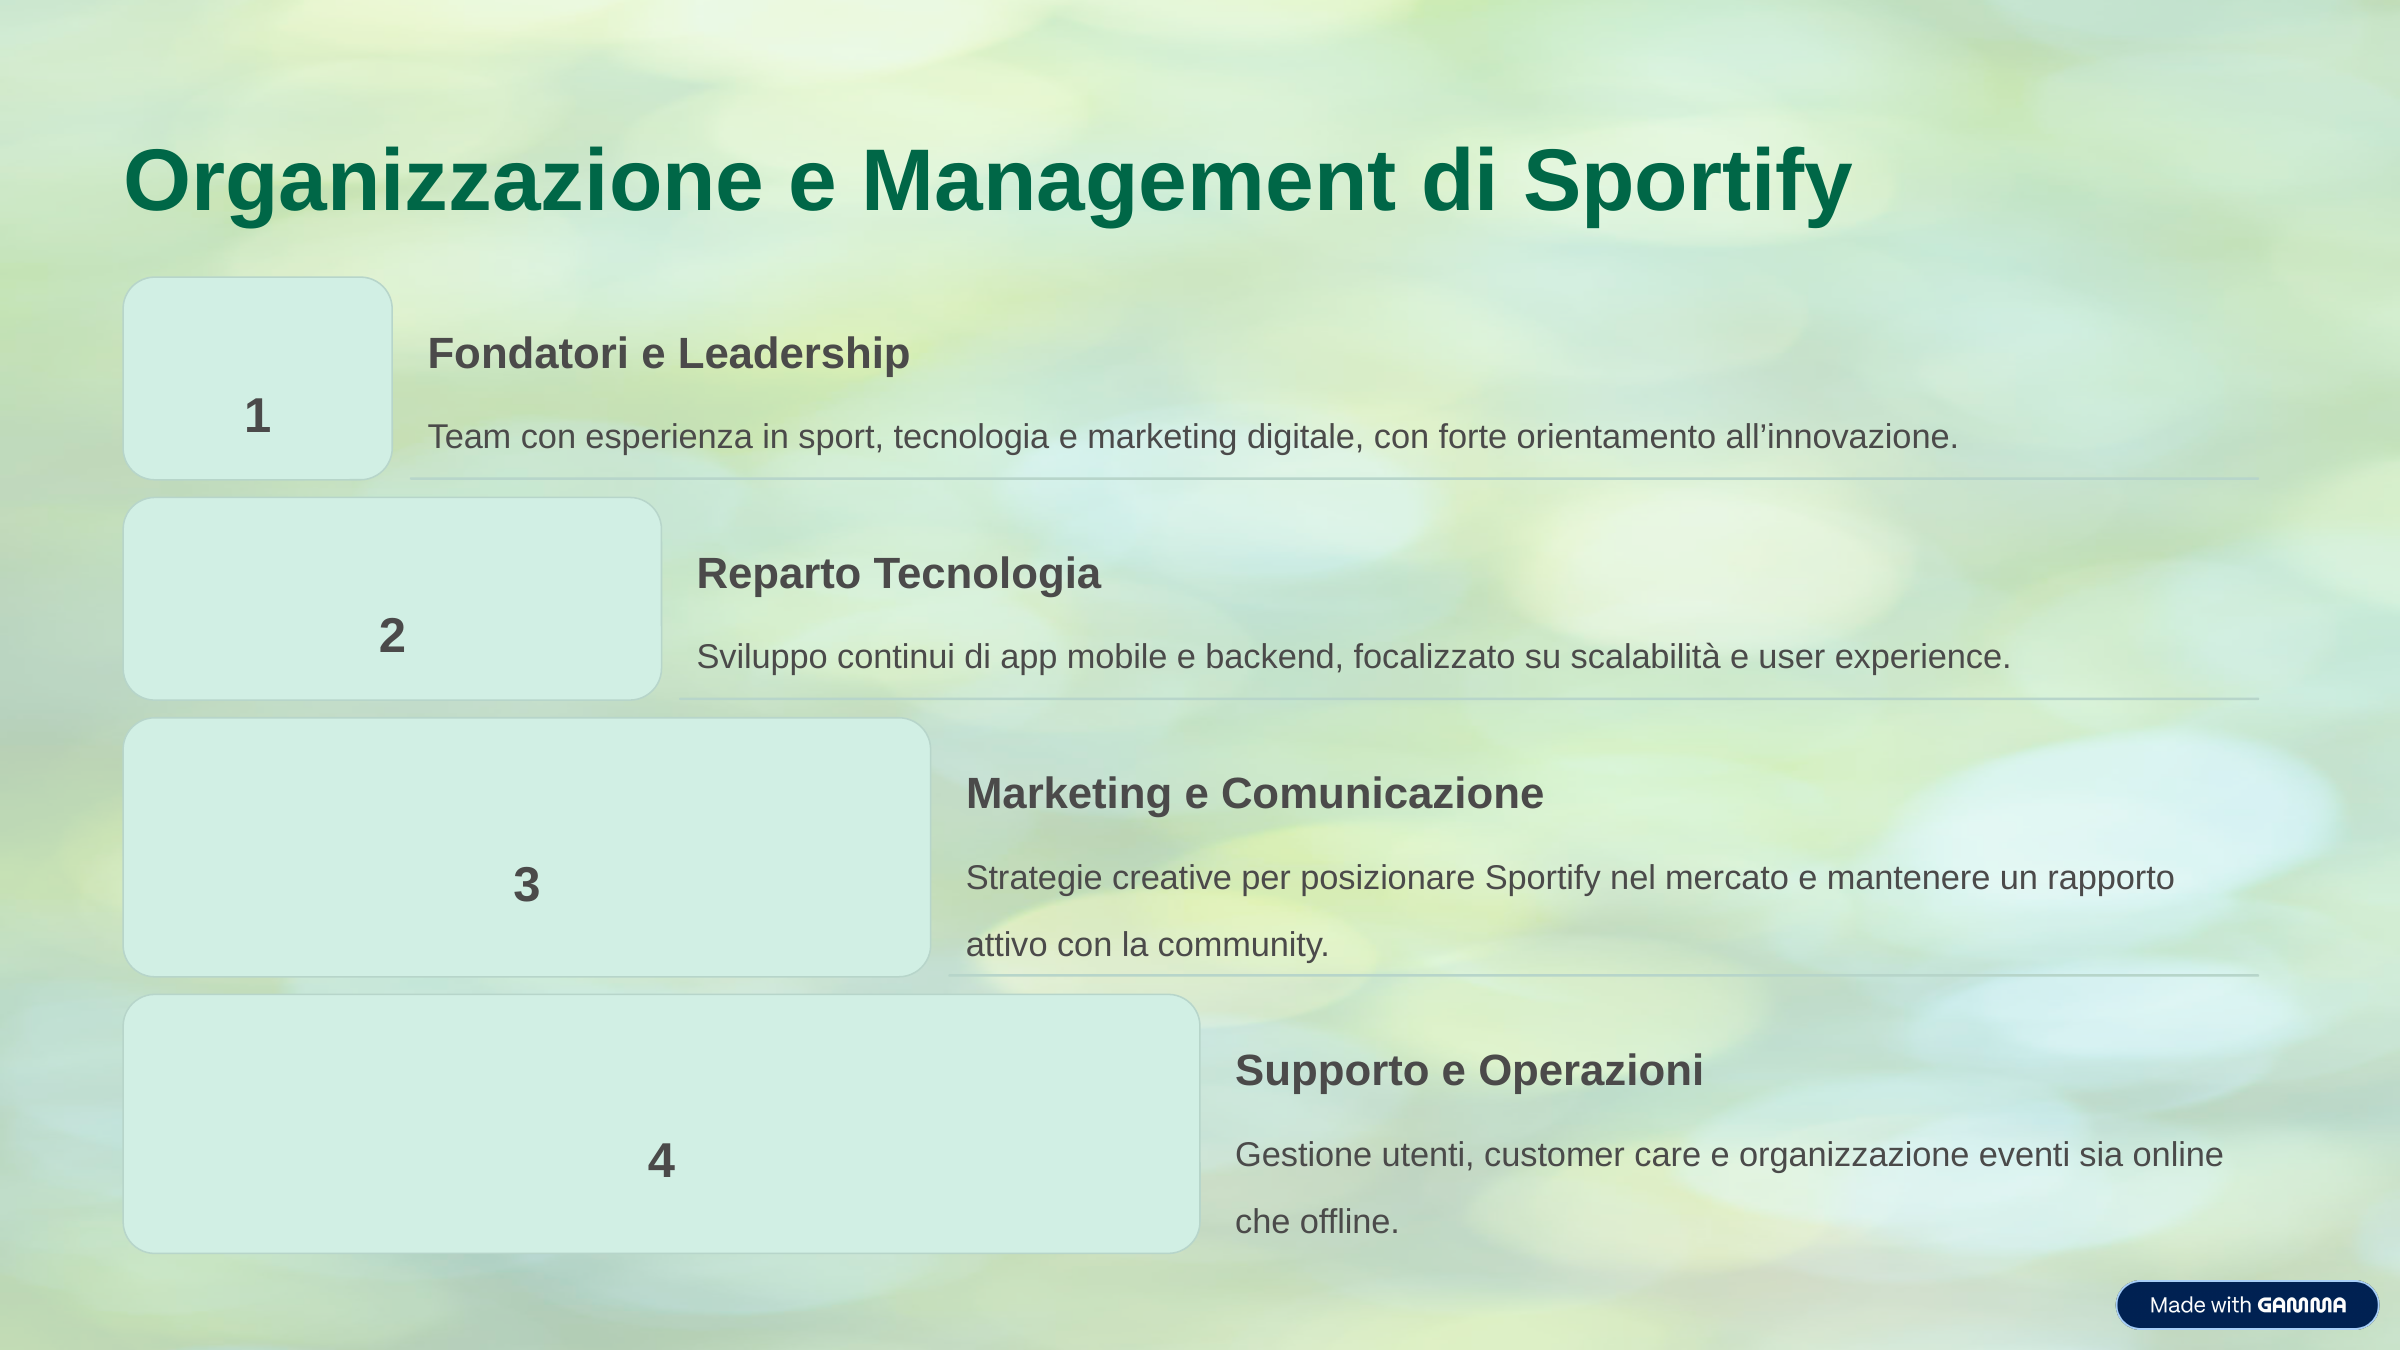

Organizzazione e Management di Sportify

Fondatori e Leadership
1
Team con esperienza in sport, tecnologia e marketing digitale, con forte orientamento all’innovazione.

Reparto Tecnologia
2
Sviluppo continui di app mobile e backend, focalizzato su scalabilità e user experience.

Marketing e Comunicazione
3
Strategie creative per posizionare Sportify nel mercato e mantenere un rapporto attivo con la community.

Supporto e Operazioni
4
Gestione utenti, customer care e organizzazione eventi sia online che offline.